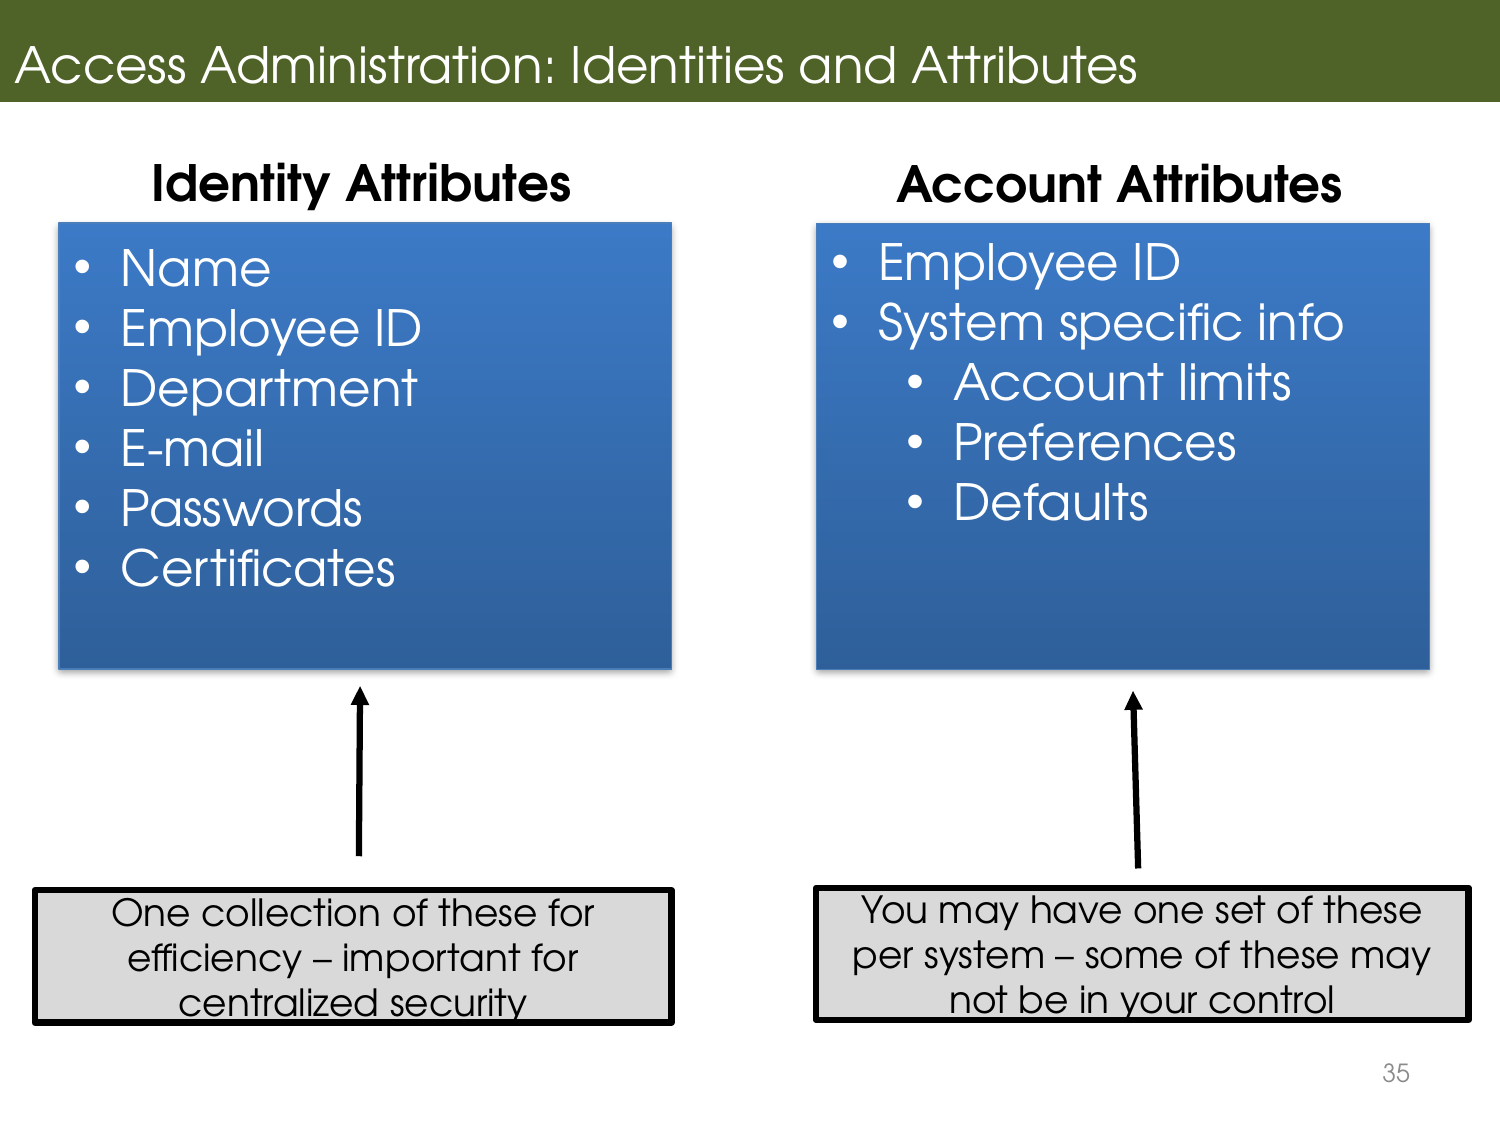

Access Administration: Identities and Attributes
Identity Attributes
Account Attributes
Name
Employee ID
Department
E-mail
Passwords
Certificates

Employee ID
System specific info
Account limits
Preferences
Defaults

You may have one set of these per system – some of these may not be in your control
One collection of these for efficiency – important for centralized security
35